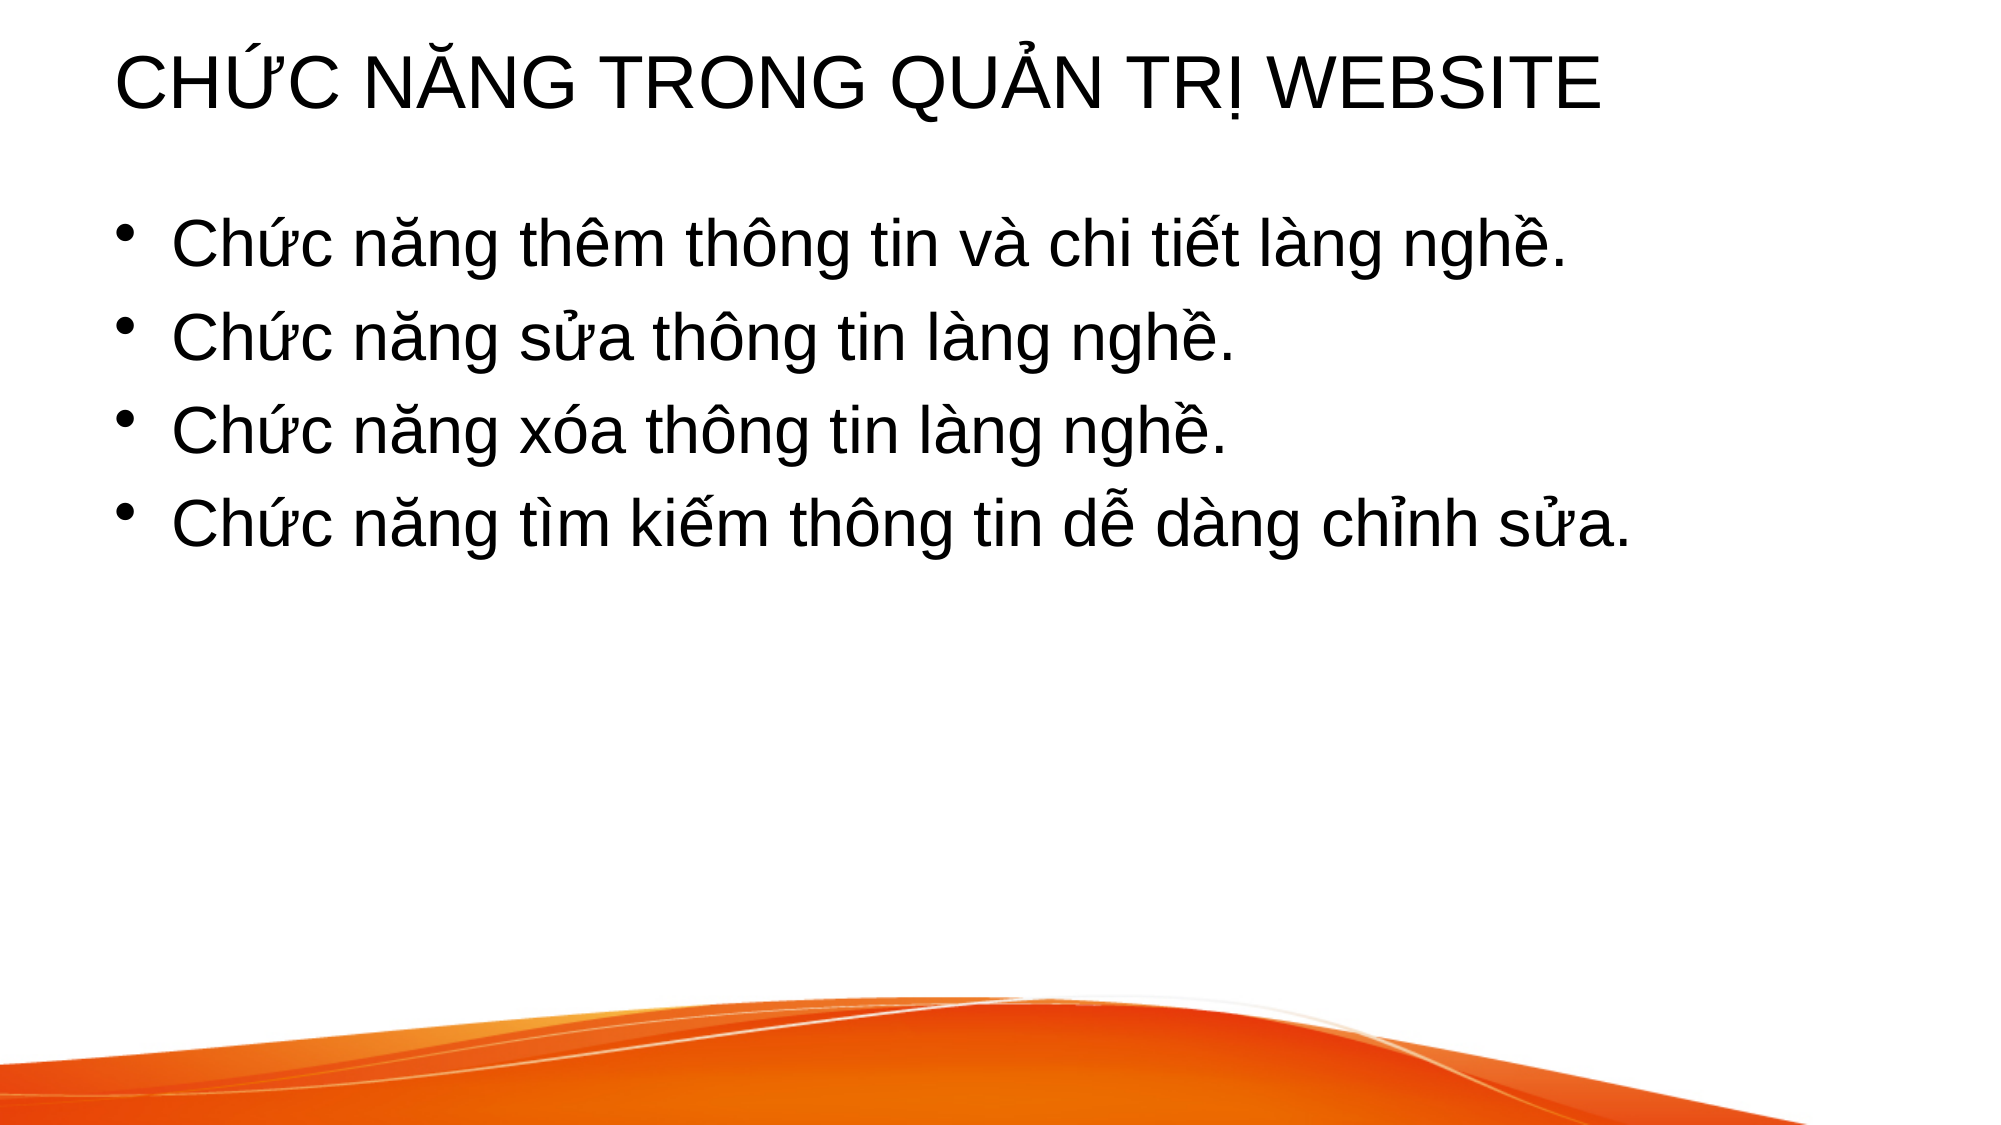

# CHỨC NĂNG TRONG QUẢN TRỊ WEBSITE
Chức năng thêm thông tin và chi tiết làng nghề.
Chức năng sửa thông tin làng nghề.
Chức năng xóa thông tin làng nghề.
Chức năng tìm kiếm thông tin dễ dàng chỉnh sửa.